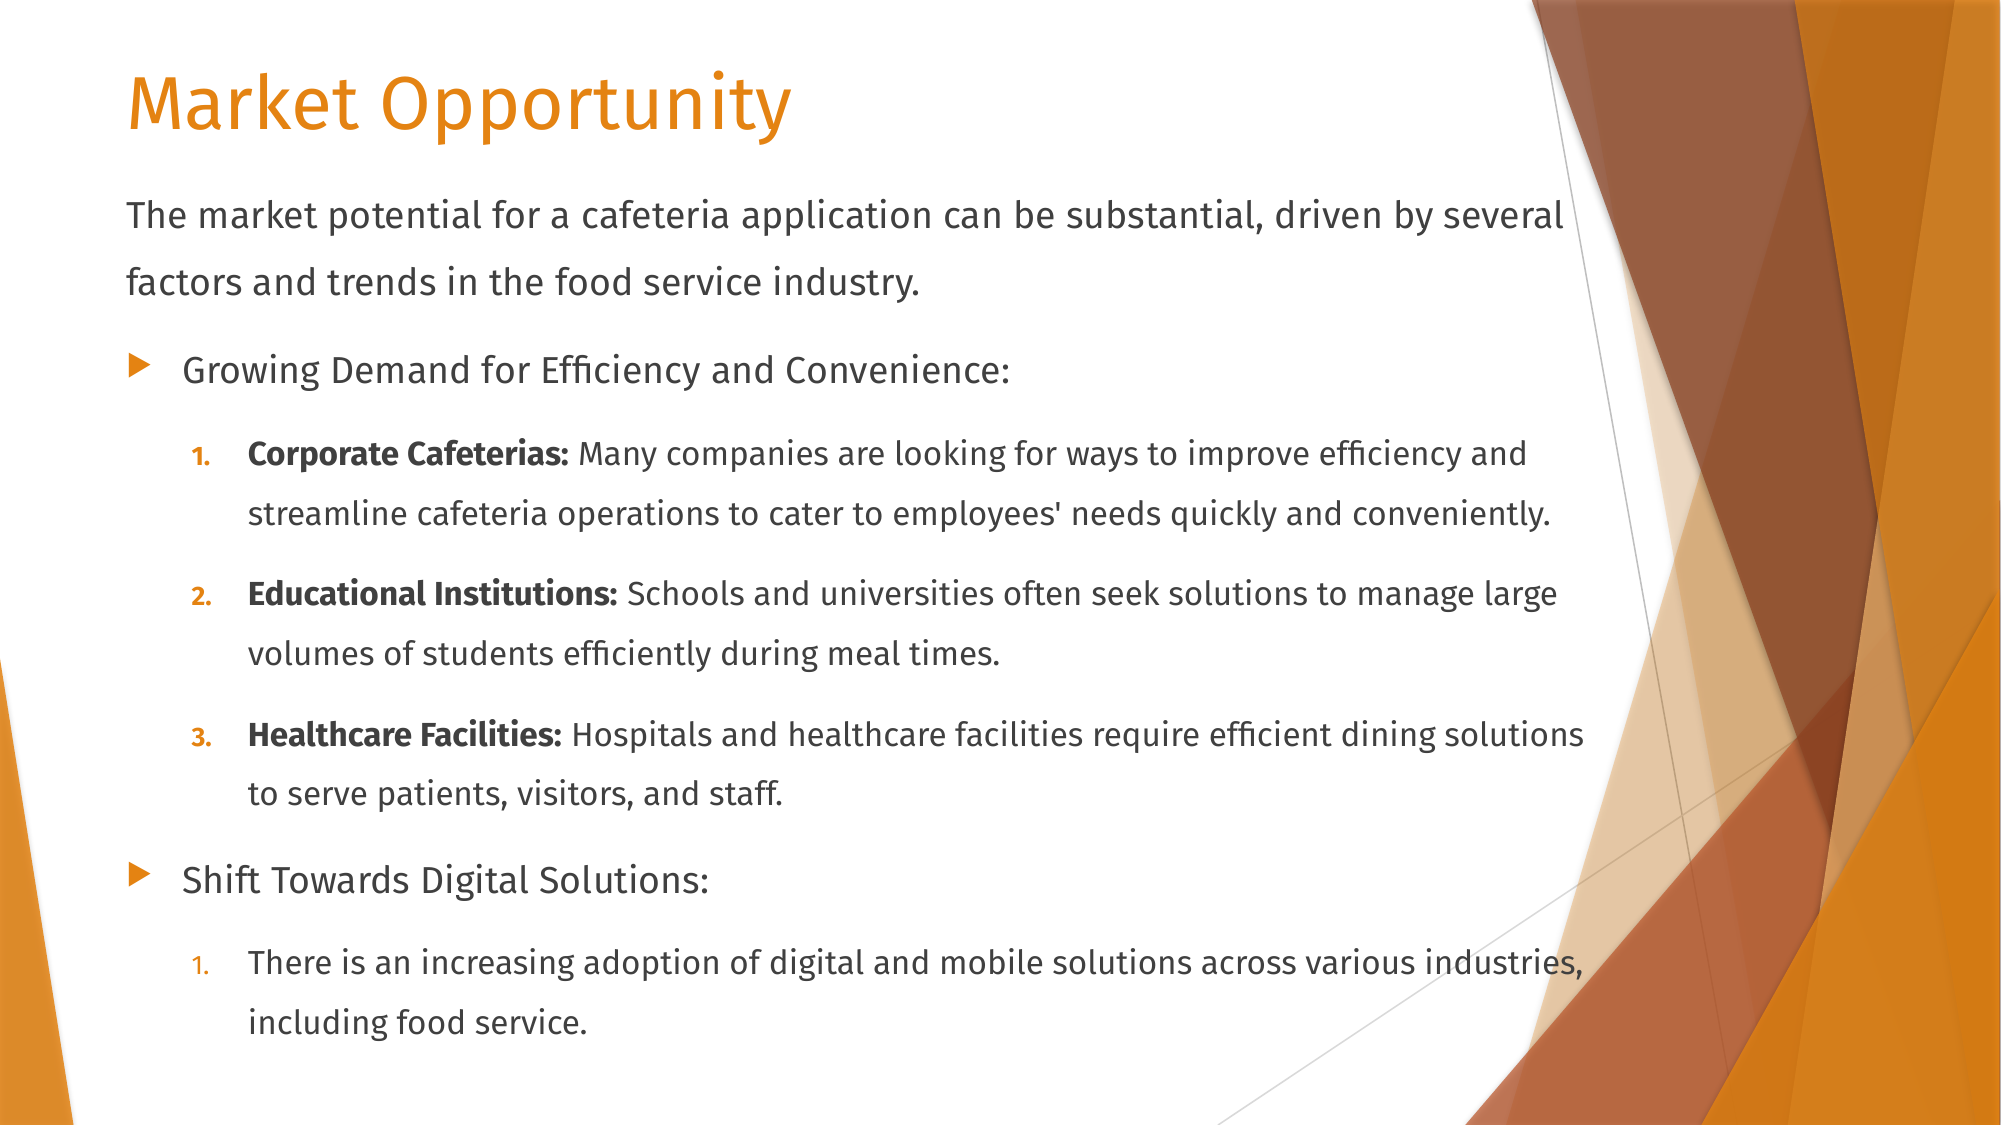

# Market Opportunity
The market potential for a cafeteria application can be substantial, driven by several factors and trends in the food service industry.
Growing Demand for Efficiency and Convenience:
Corporate Cafeterias: Many companies are looking for ways to improve efficiency and streamline cafeteria operations to cater to employees' needs quickly and conveniently.
Educational Institutions: Schools and universities often seek solutions to manage large volumes of students efficiently during meal times.
Healthcare Facilities: Hospitals and healthcare facilities require efficient dining solutions to serve patients, visitors, and staff.
Shift Towards Digital Solutions:
There is an increasing adoption of digital and mobile solutions across various industries, including food service.